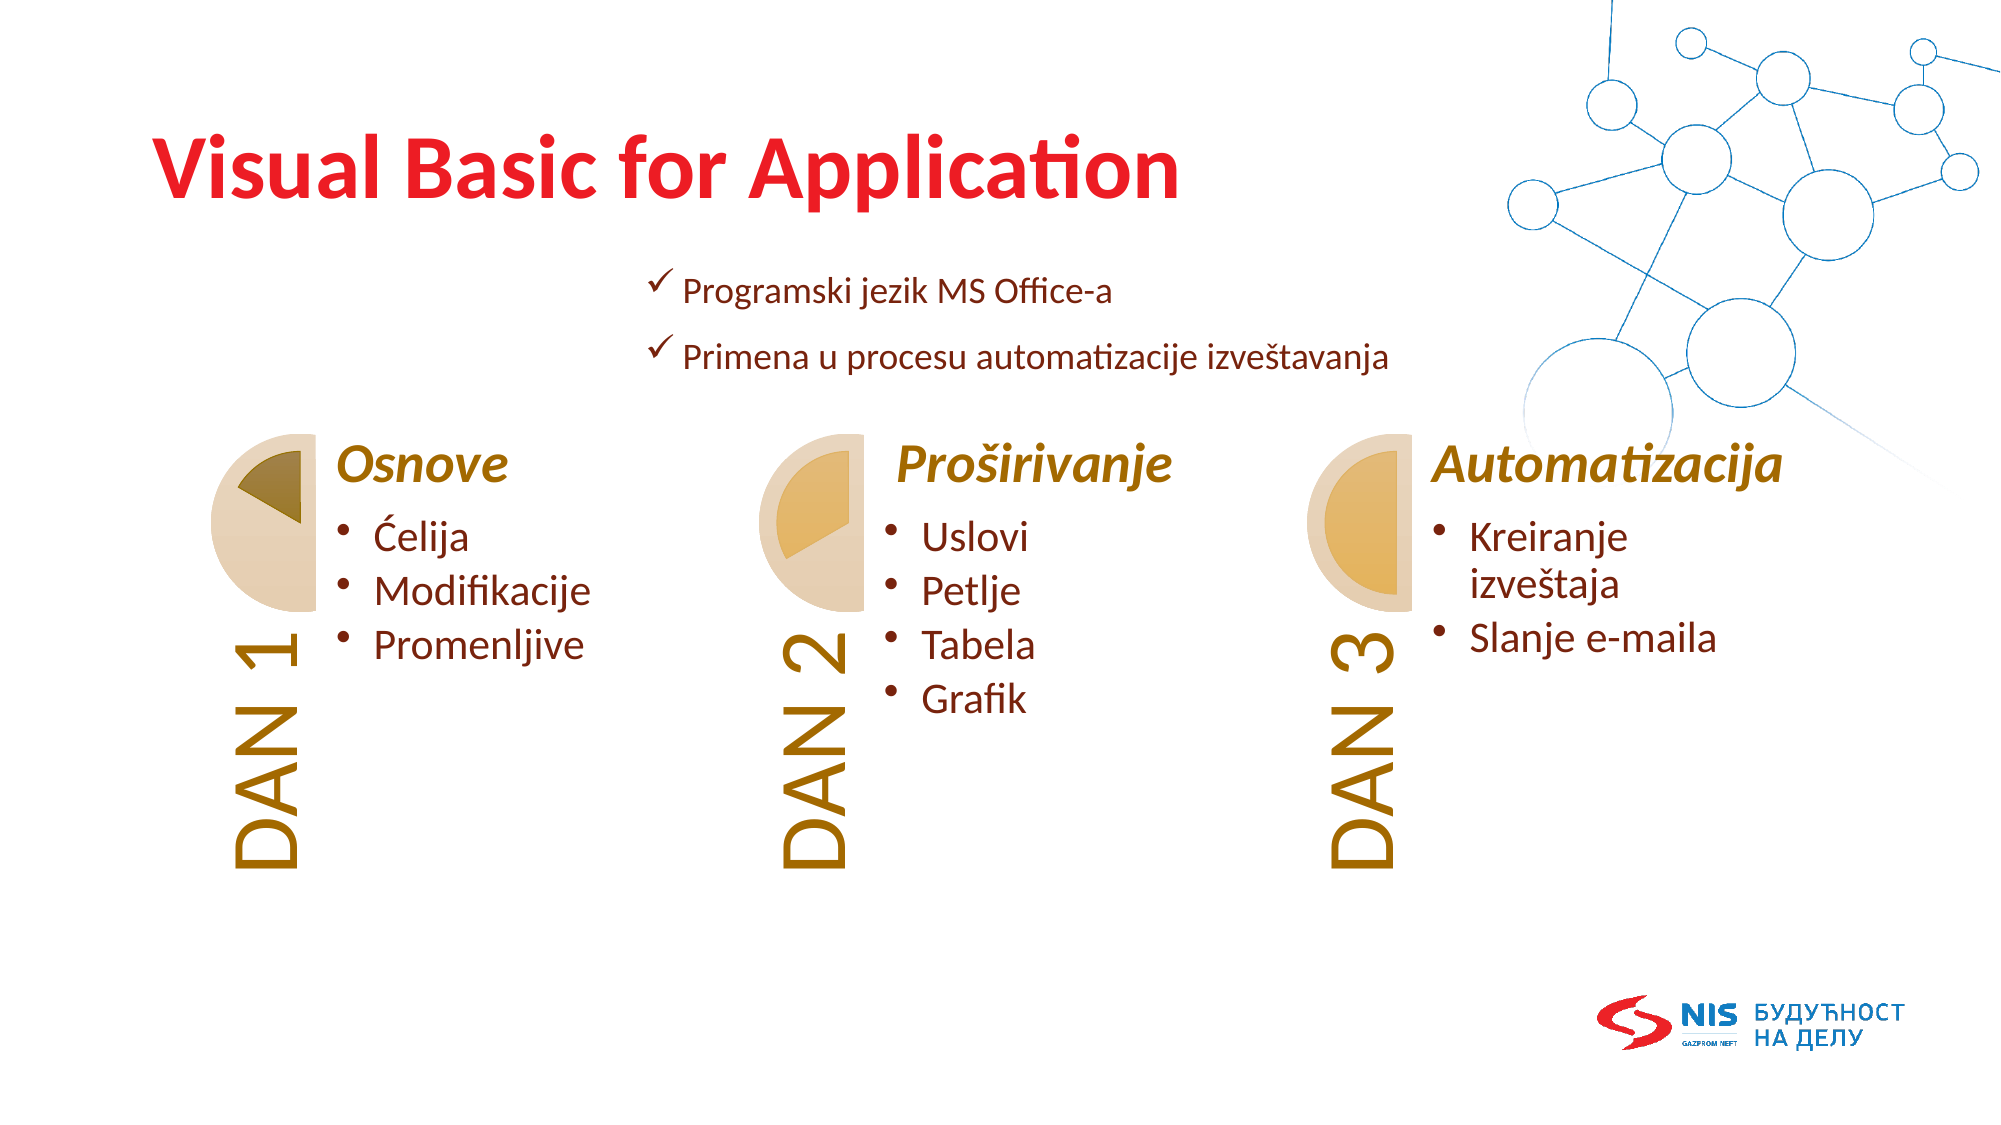

# Visuаl Basic for Application
Programski jezik MS Office-a
Primena u procesu automatizacije izveštavanja

DAN 1
Osnove
Ćelija
Modifikacije
Promenljive

DAN 2
 Proširivanje
Uslovi
Petlje
Tabela
Grafik
DAN 3
Automatizacija
Kreiranje izveštaja
Slanje e-maila